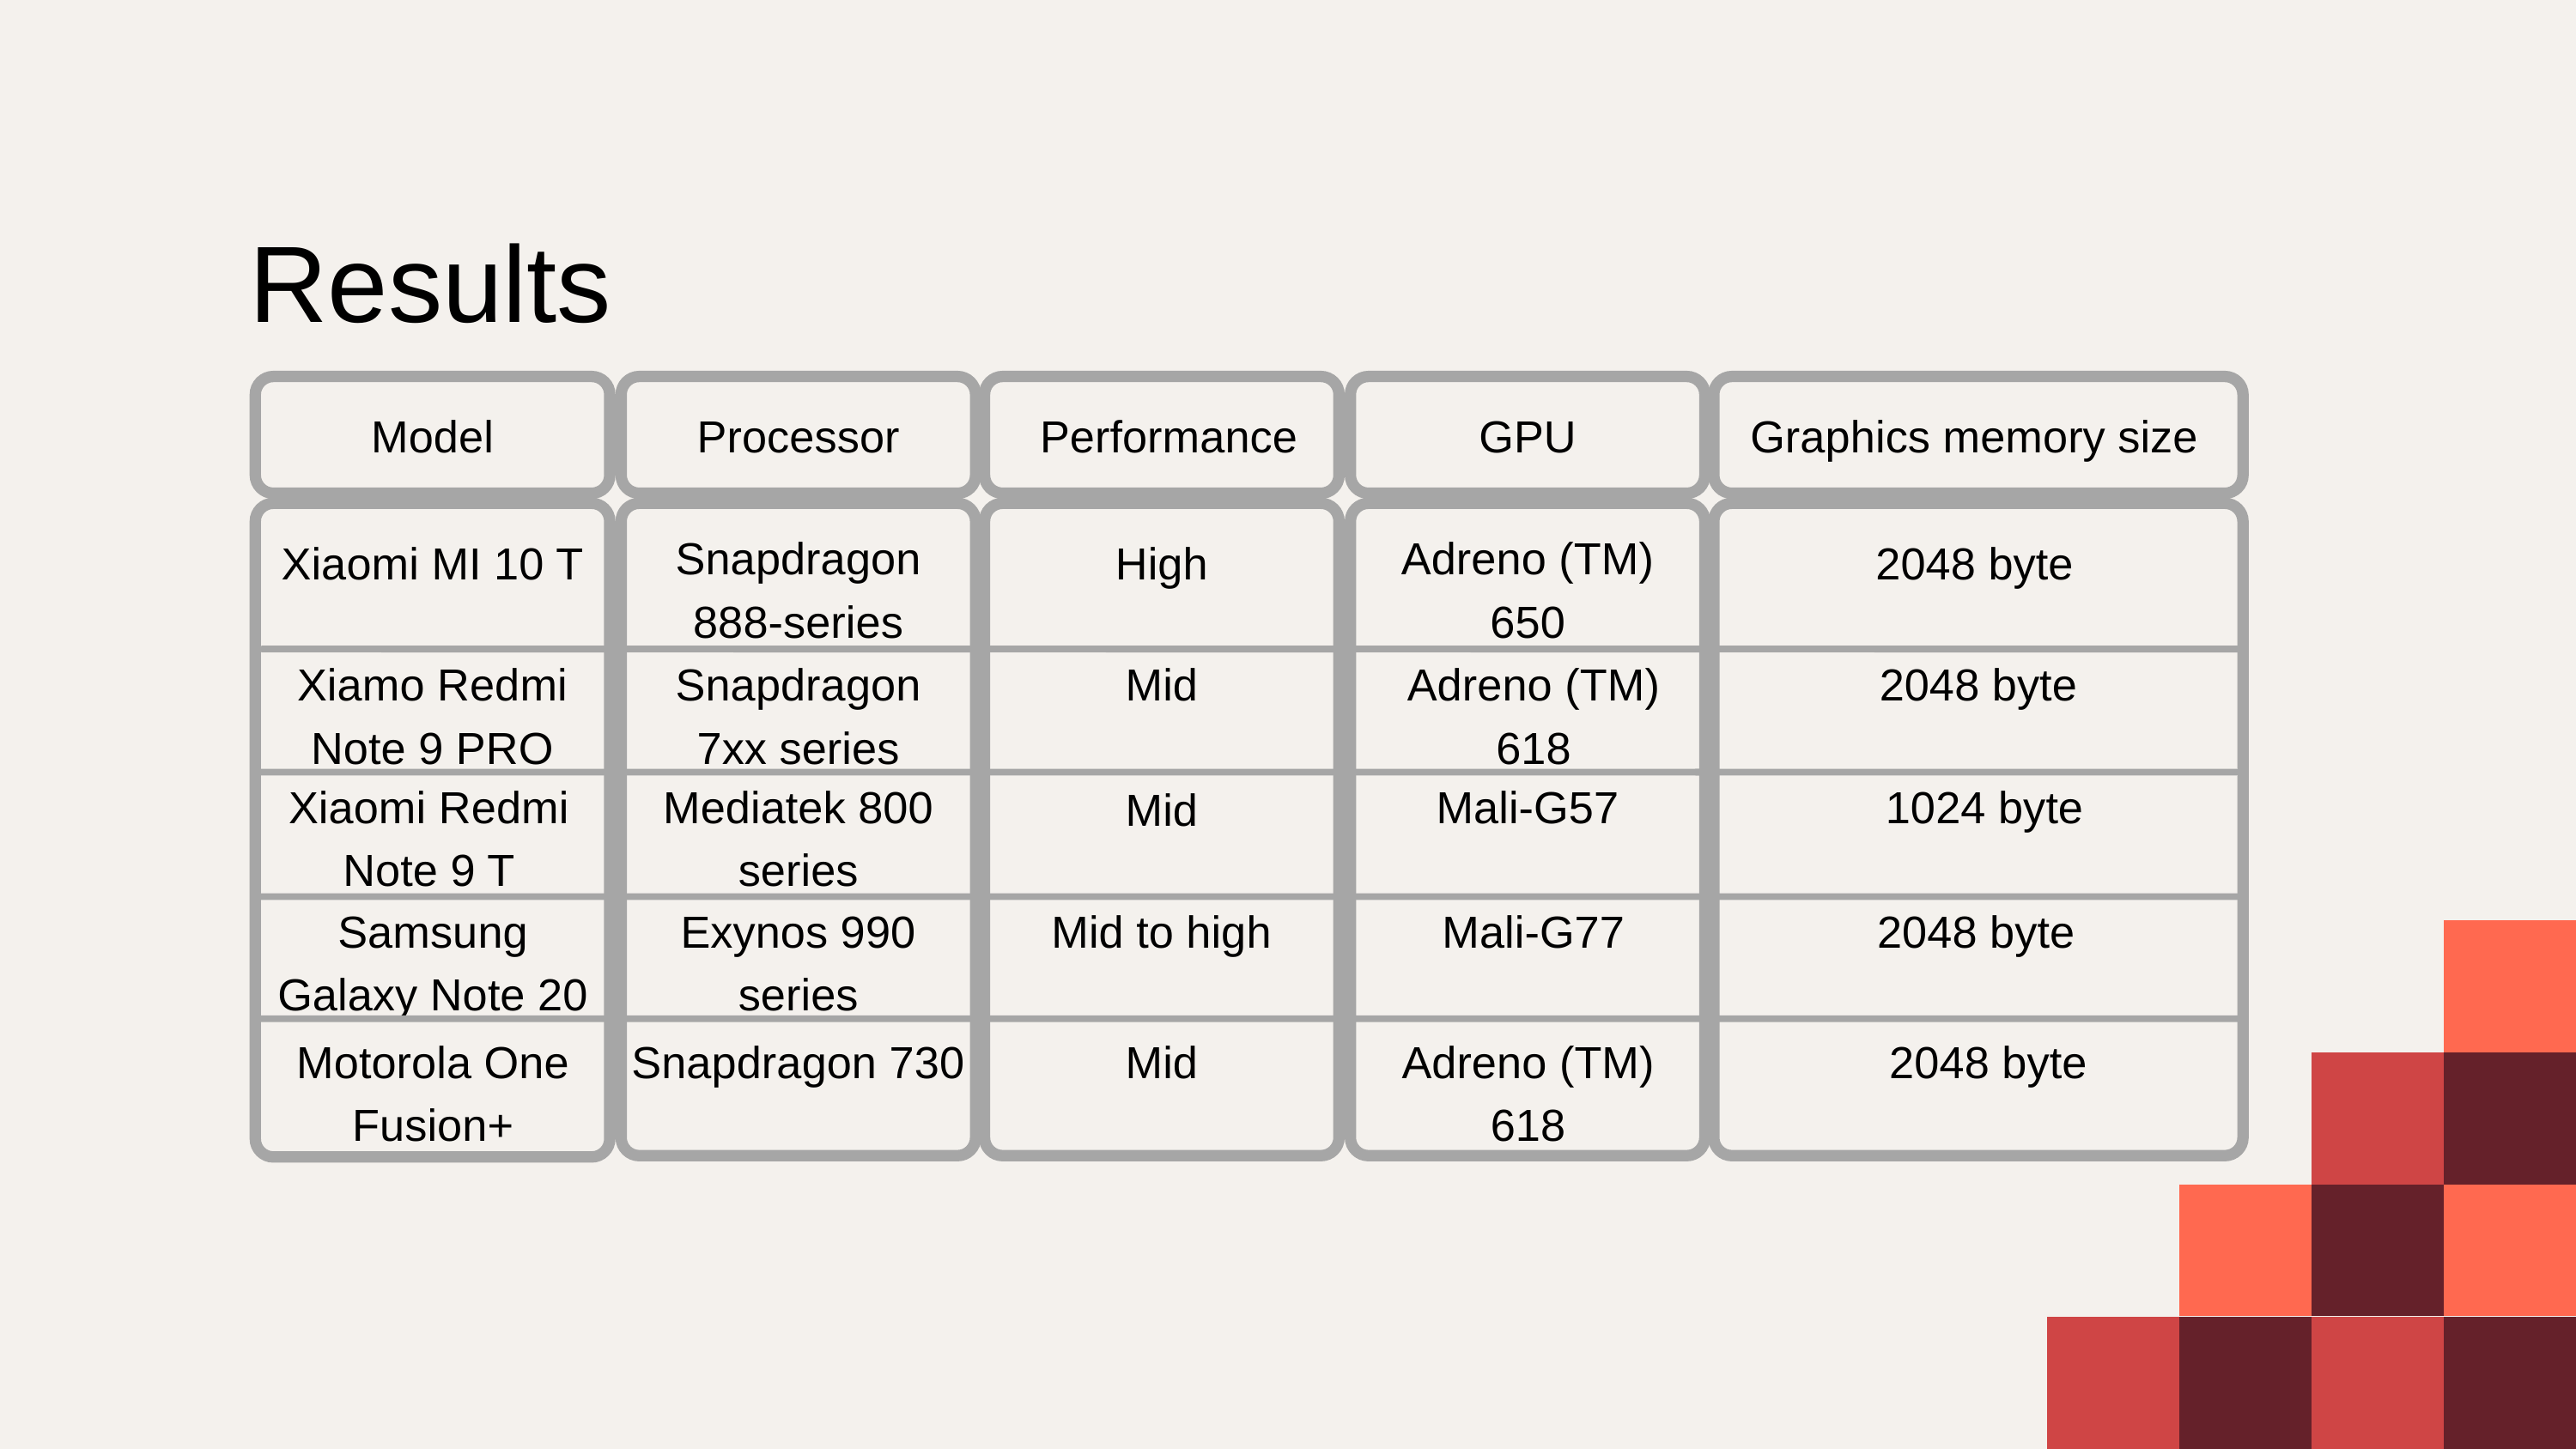

Results

Model
Performance
Processor
GPU
Graphics memory size

Snapdragon 888-series
Adreno (TM) 650
Xiaomi MI 10 T
High
2048 byte
Xiamo Redmi Note 9 PRO
Snapdragon 7xx series
Mid
Adreno (TM) 618
2048 byte

Xiaomi Redmi Note 9 T
Mediatek 800 series
Mali-G57
1024 byte
Mid

Samsung Galaxy Note 20
Exynos 990 series
Mid to high
Mali-G77
2048 byte

Motorola One Fusion+
Snapdragon 730
Mid
Adreno (TM) 618
2048 byte